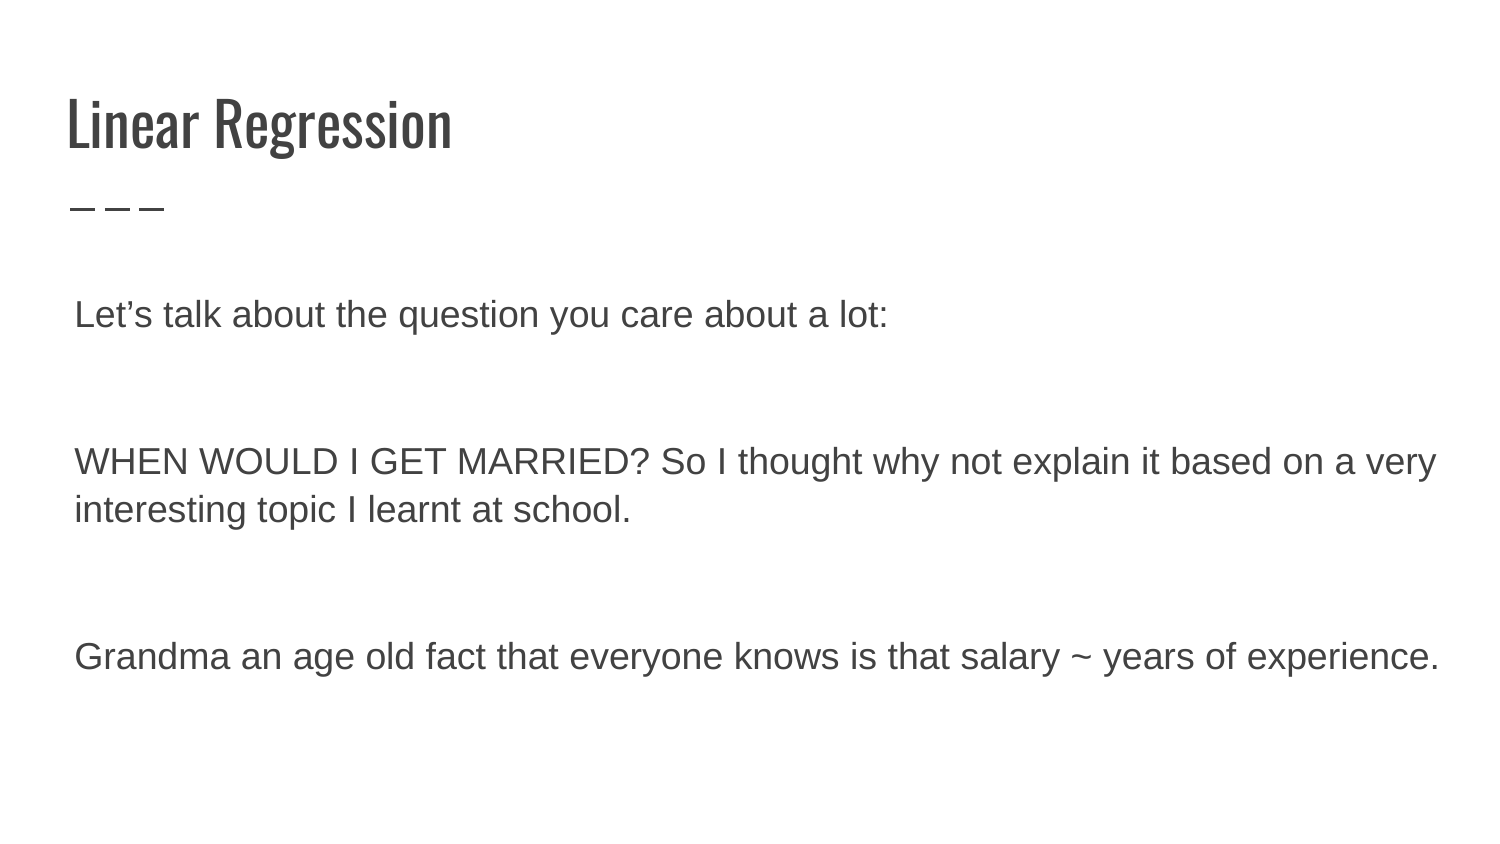

# Linear Regression
Let’s talk about the question you care about a lot:

WHEN WOULD I GET MARRIED? So I thought why not explain it based on a very interesting topic I learnt at school.

Grandma an age old fact that everyone knows is that salary ~ years of experience.